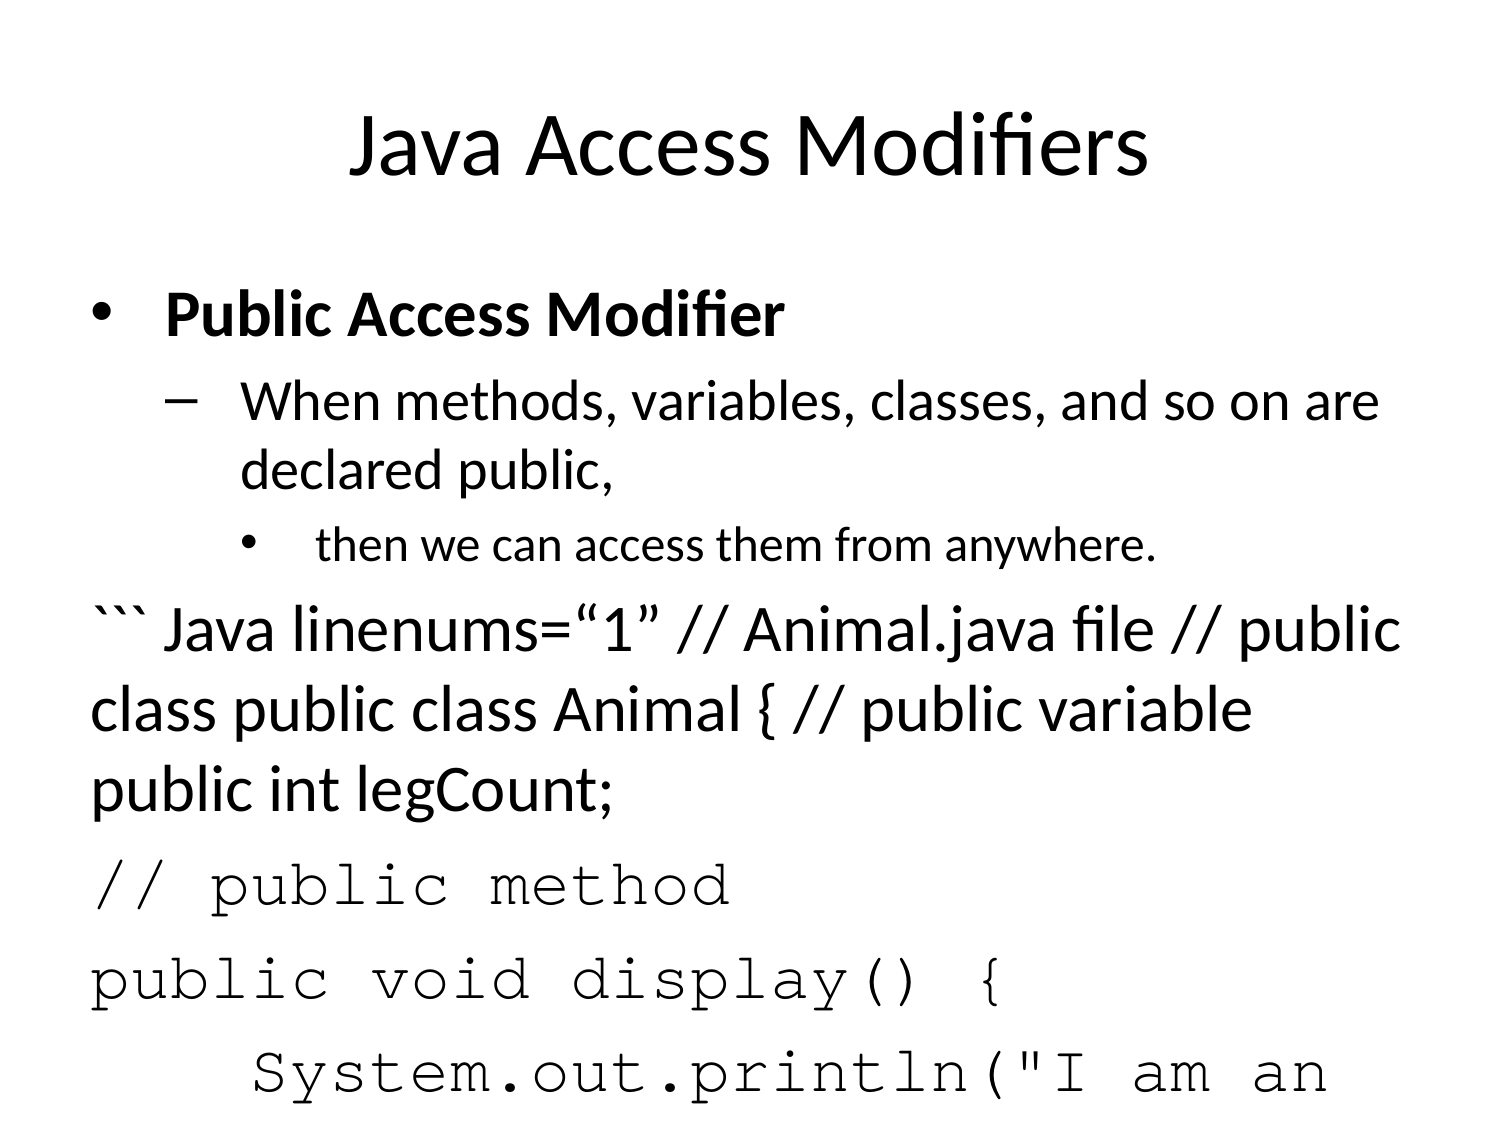

# Java Access Modifiers
Public Access Modifier
When methods, variables, classes, and so on are declared public,
then we can access them from anywhere.
``` Java linenums=“1” // Animal.java file // public class public class Animal { // public variable public int legCount;
// public method
public void display() {
    System.out.println("I am an animal.");
    System.out.println("I have " + legCount + " legs.");
}
}

---

## Java Access Modifiers

- **Public Access Modifier**

``` Java linenums="1"
// Main.java
public class Main {
    public static void main( String[] args ) {
        // accessing the public class
        Animal animal = new Animal();

        // accessing the public variable
        animal.legCount = 4;
        // accessing the public method
        animal.display();
    }
}